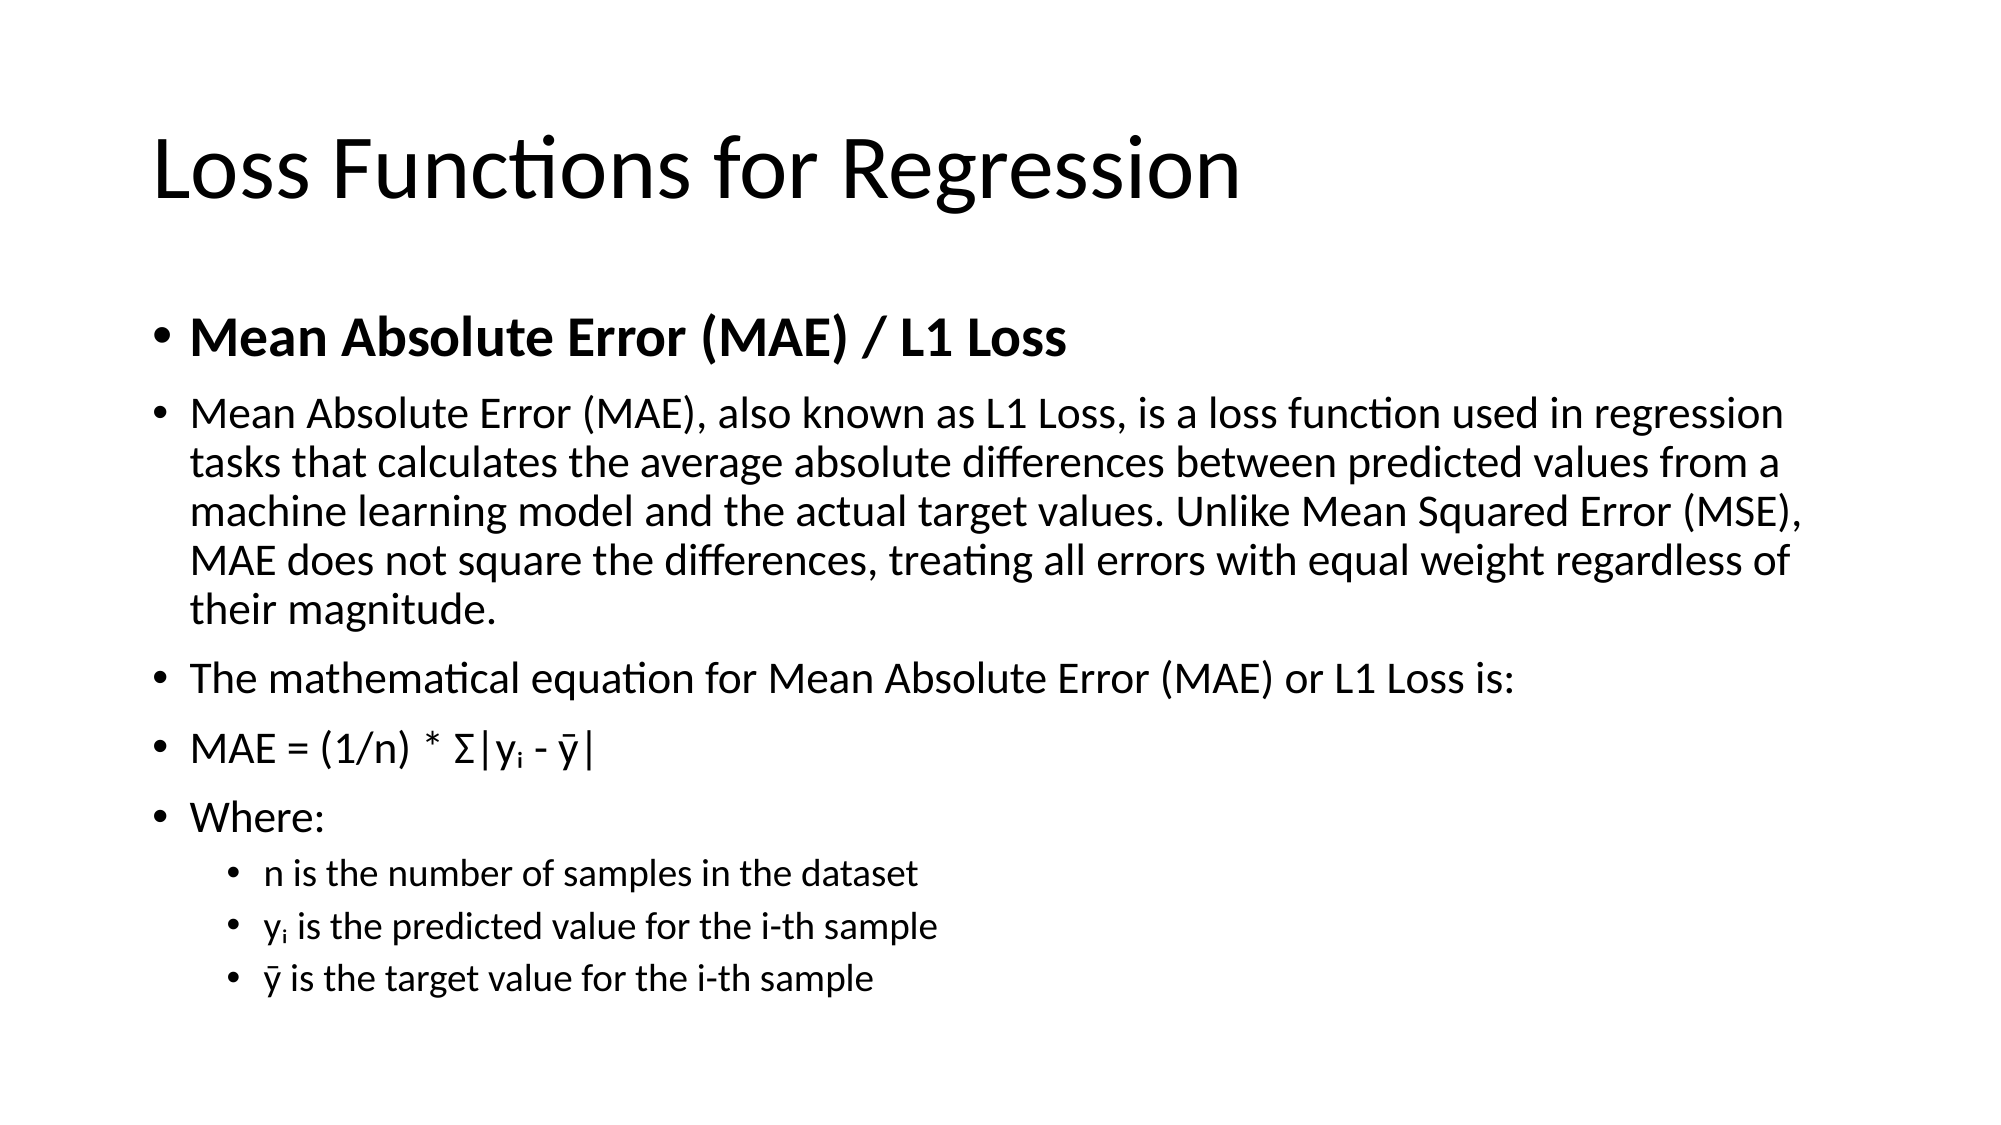

# Loss Functions for Regression
Mean Absolute Error (MAE) / L1 Loss
Mean Absolute Error (MAE), also known as L1 Loss, is a loss function used in regression tasks that calculates the average absolute differences between predicted values from a machine learning model and the actual target values. Unlike Mean Squared Error (MSE), MAE does not square the differences, treating all errors with equal weight regardless of their magnitude.
The mathematical equation for Mean Absolute Error (MAE) or L1 Loss is:
MAE = (1/n) * Σ|yᵢ - ȳ|
Where:
n is the number of samples in the dataset
yᵢ is the predicted value for the i-th sample
ȳ is the target value for the i-th sample